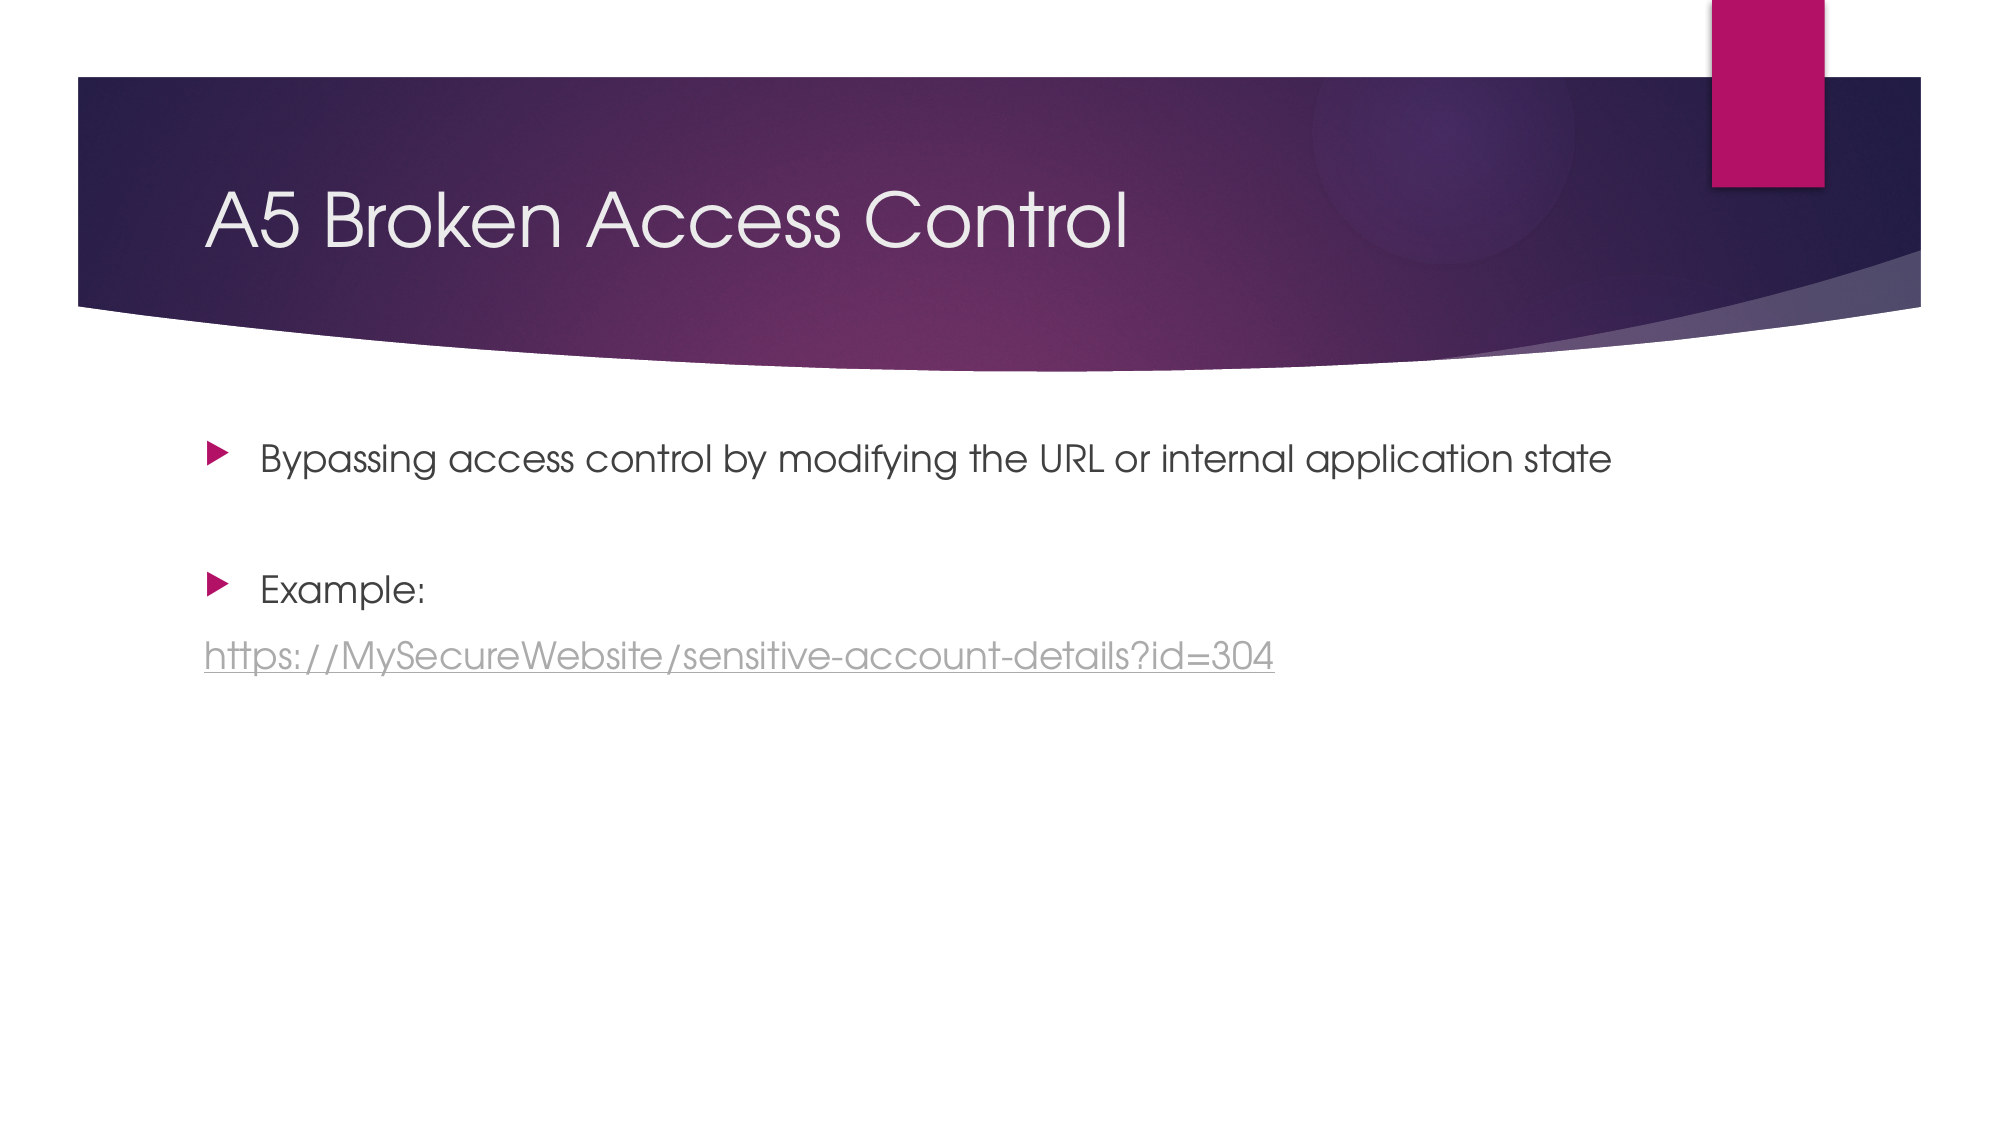

# A5 Broken Access Control
Bypassing access control by modifying the URL or internal application state

Example:
https://MySecureWebsite/sensitive-account-details?id=304